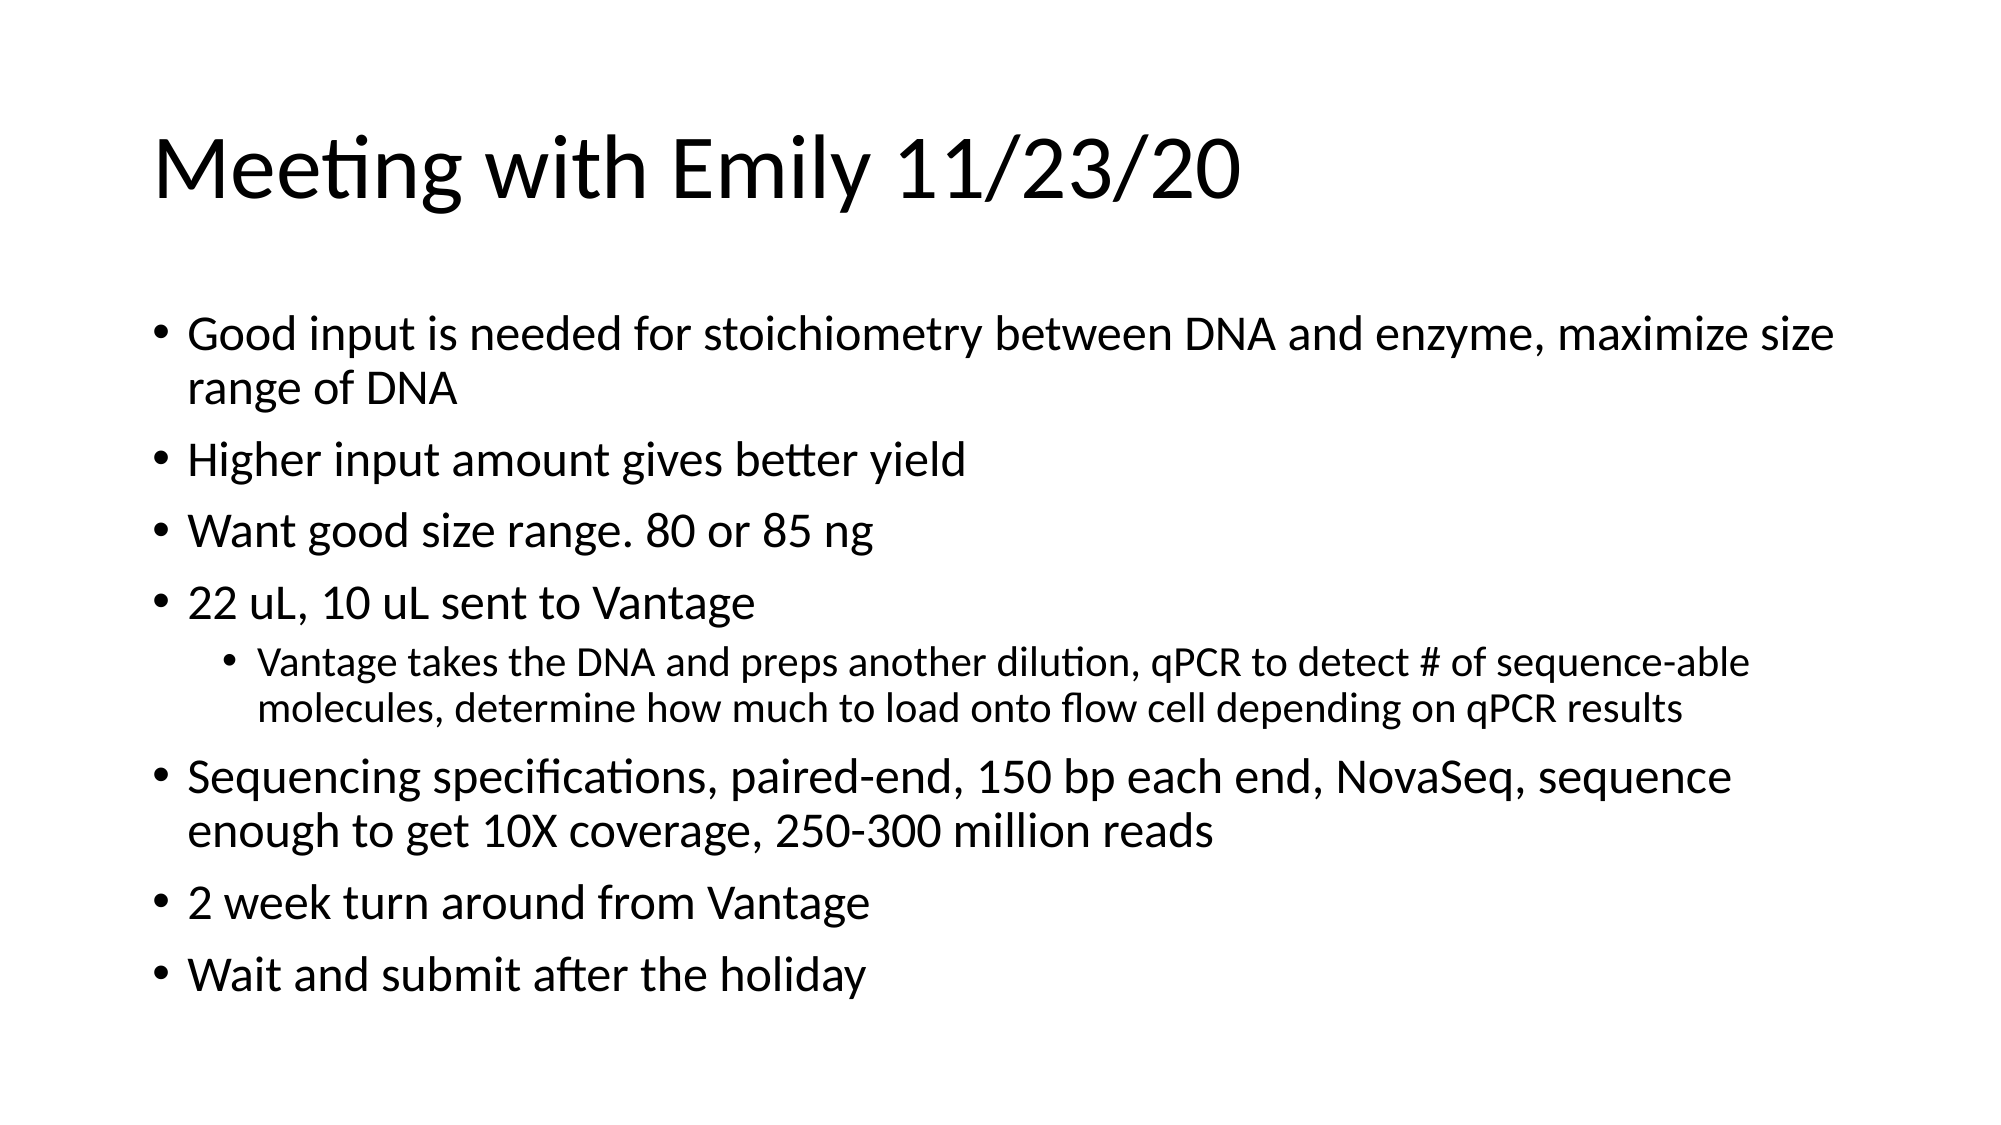

# Meeting with Emily 11/23/20
Good input is needed for stoichiometry between DNA and enzyme, maximize size range of DNA
Higher input amount gives better yield
Want good size range. 80 or 85 ng
22 uL, 10 uL sent to Vantage
Vantage takes the DNA and preps another dilution, qPCR to detect # of sequence-able molecules, determine how much to load onto flow cell depending on qPCR results
Sequencing specifications, paired-end, 150 bp each end, NovaSeq, sequence enough to get 10X coverage, 250-300 million reads
2 week turn around from Vantage
Wait and submit after the holiday